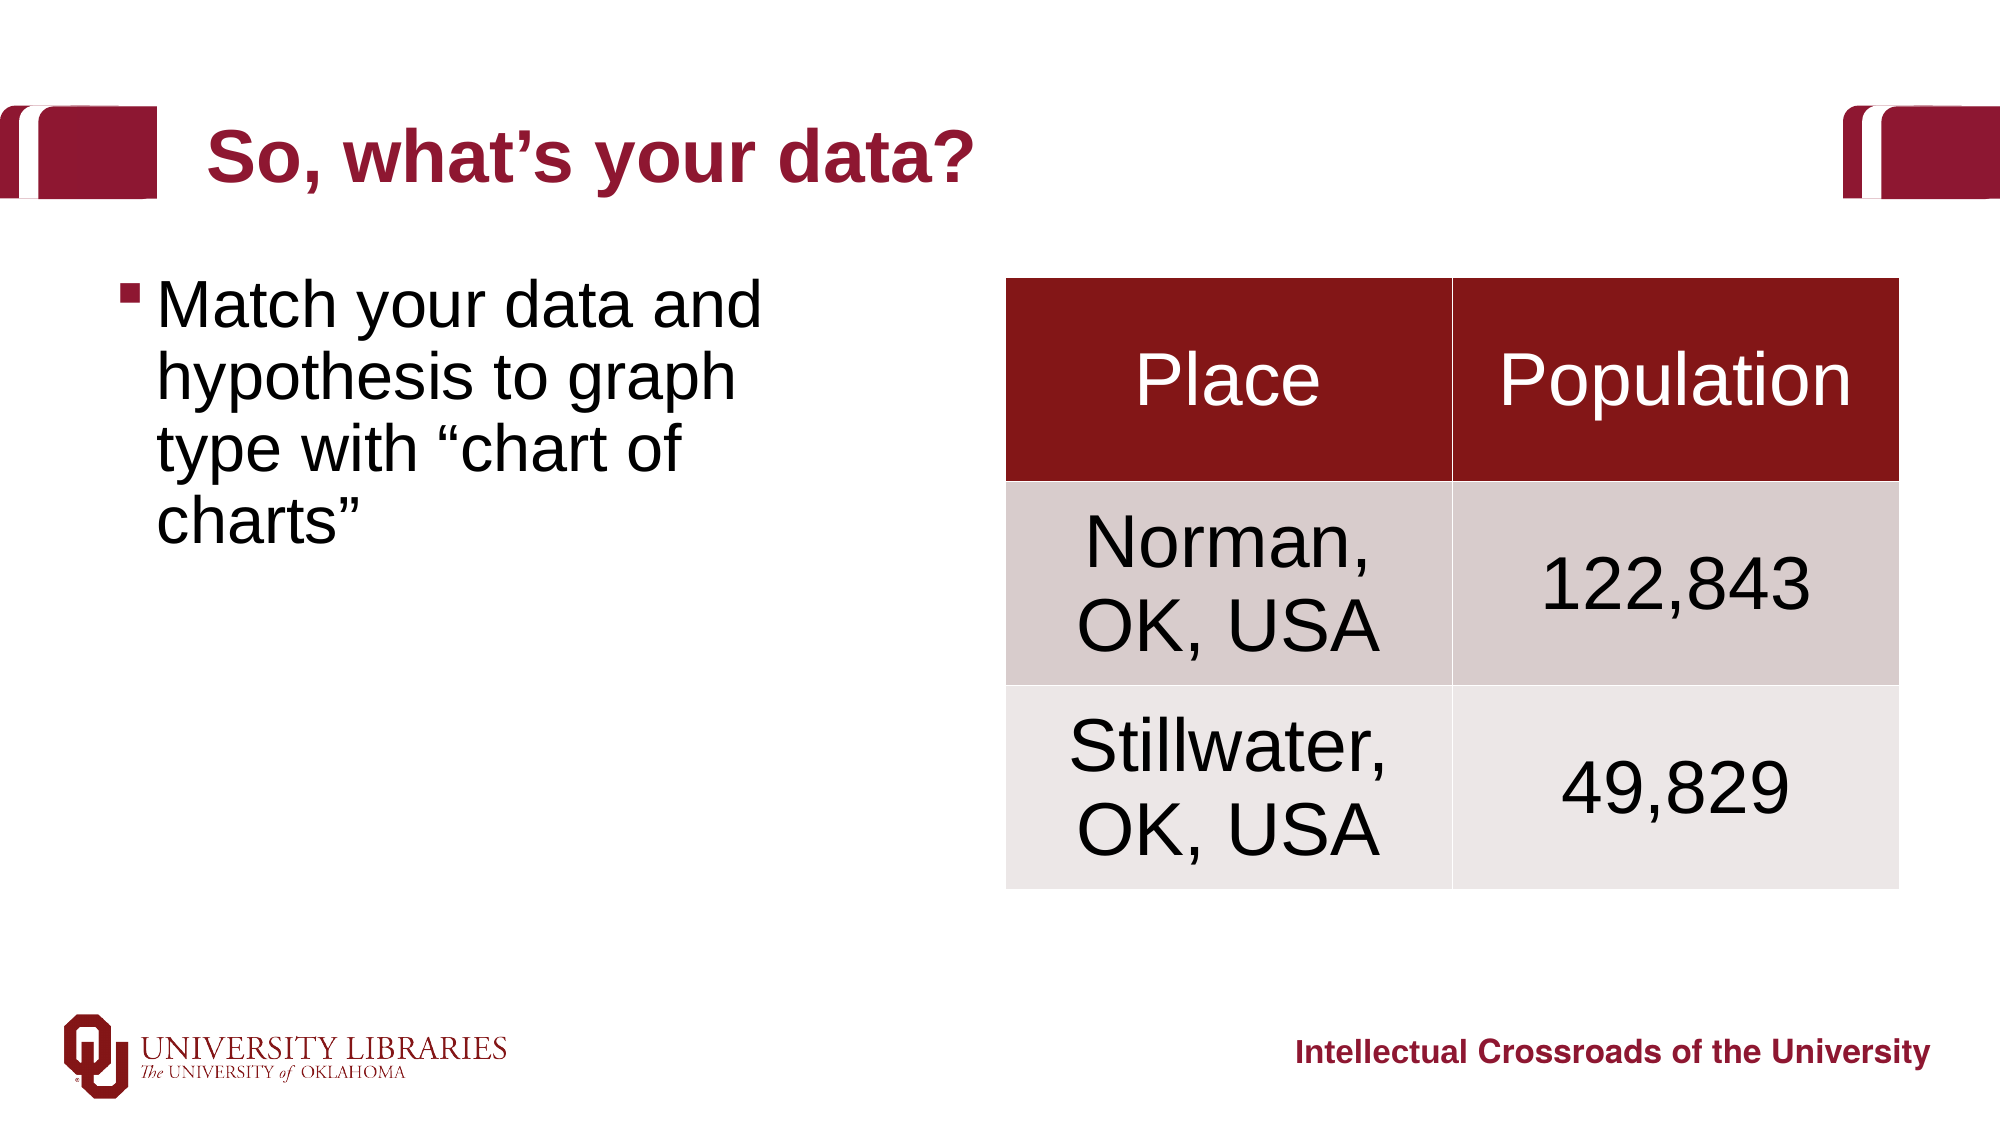

# So, what’s your data?
Match your data and hypothesis to graph type with “chart of charts”

| Place | Population |
| --- | --- |
| Norman, OK, USA | 122,843 |
| Stillwater, OK, USA | 49,829 |